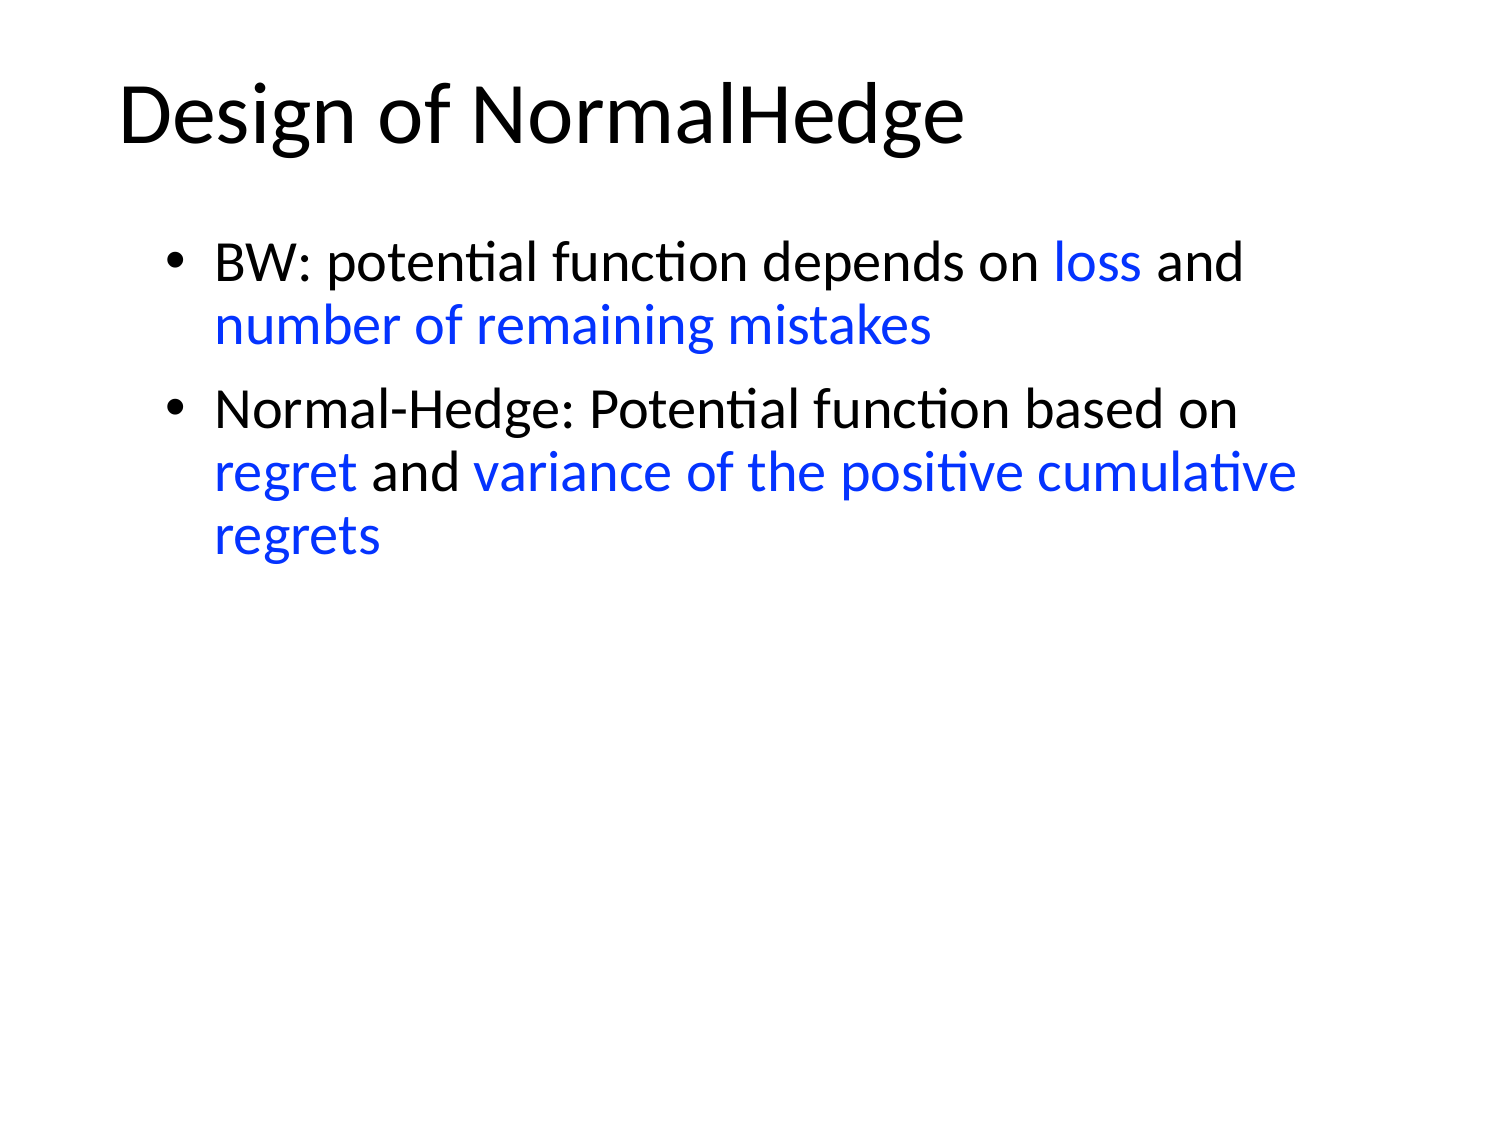

# Design of NormalHedge
BW: potential function depends on loss and number of remaining mistakes
Normal-Hedge: Potential function based on regret and variance of the positive cumulative  regrets